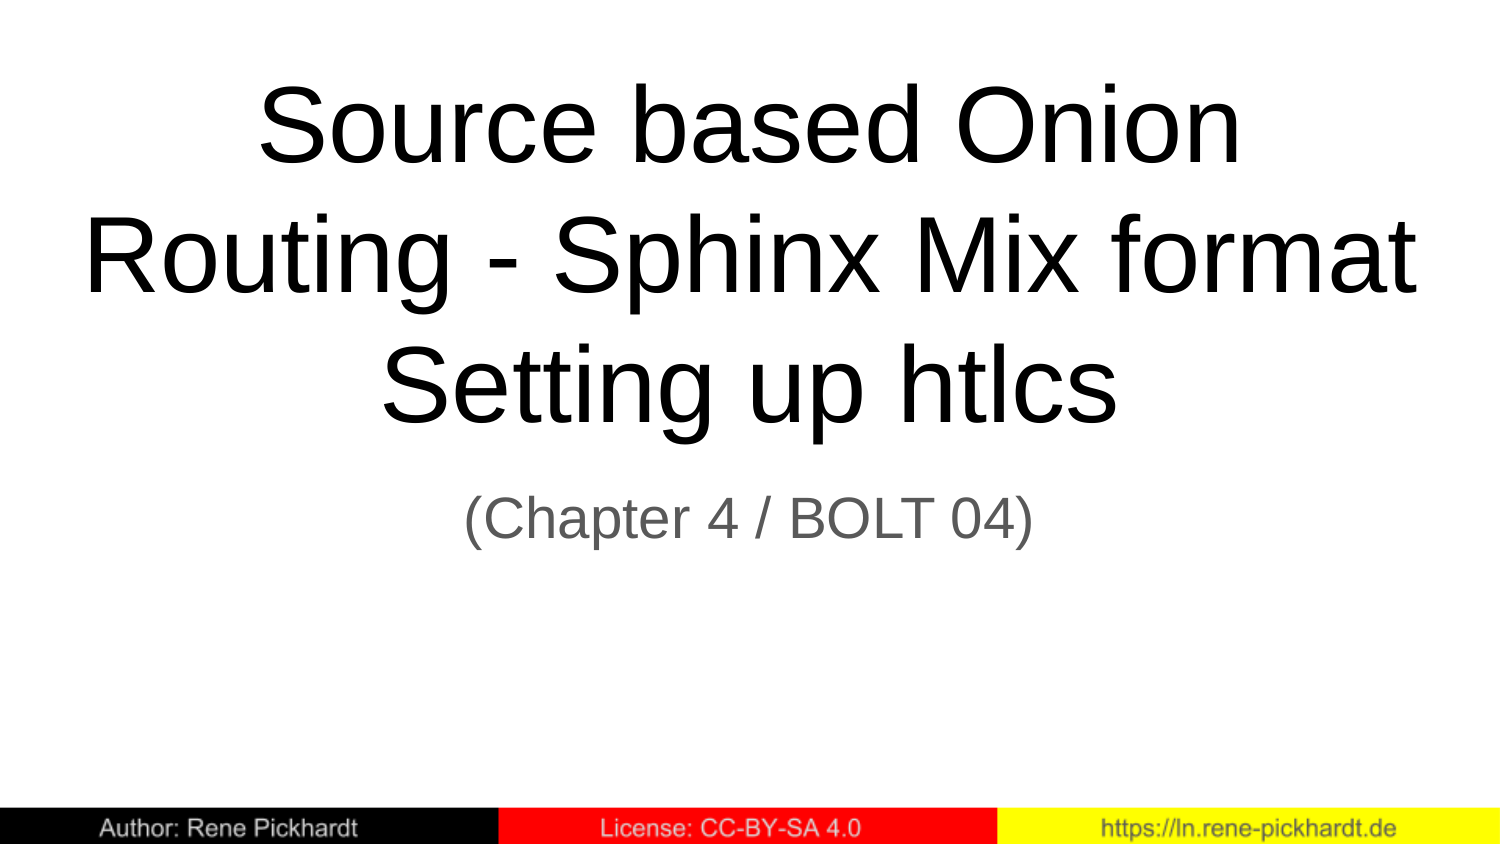

# Source based Onion Routing - Sphinx Mix format
Setting up htlcs
(Chapter 4 / BOLT 04)